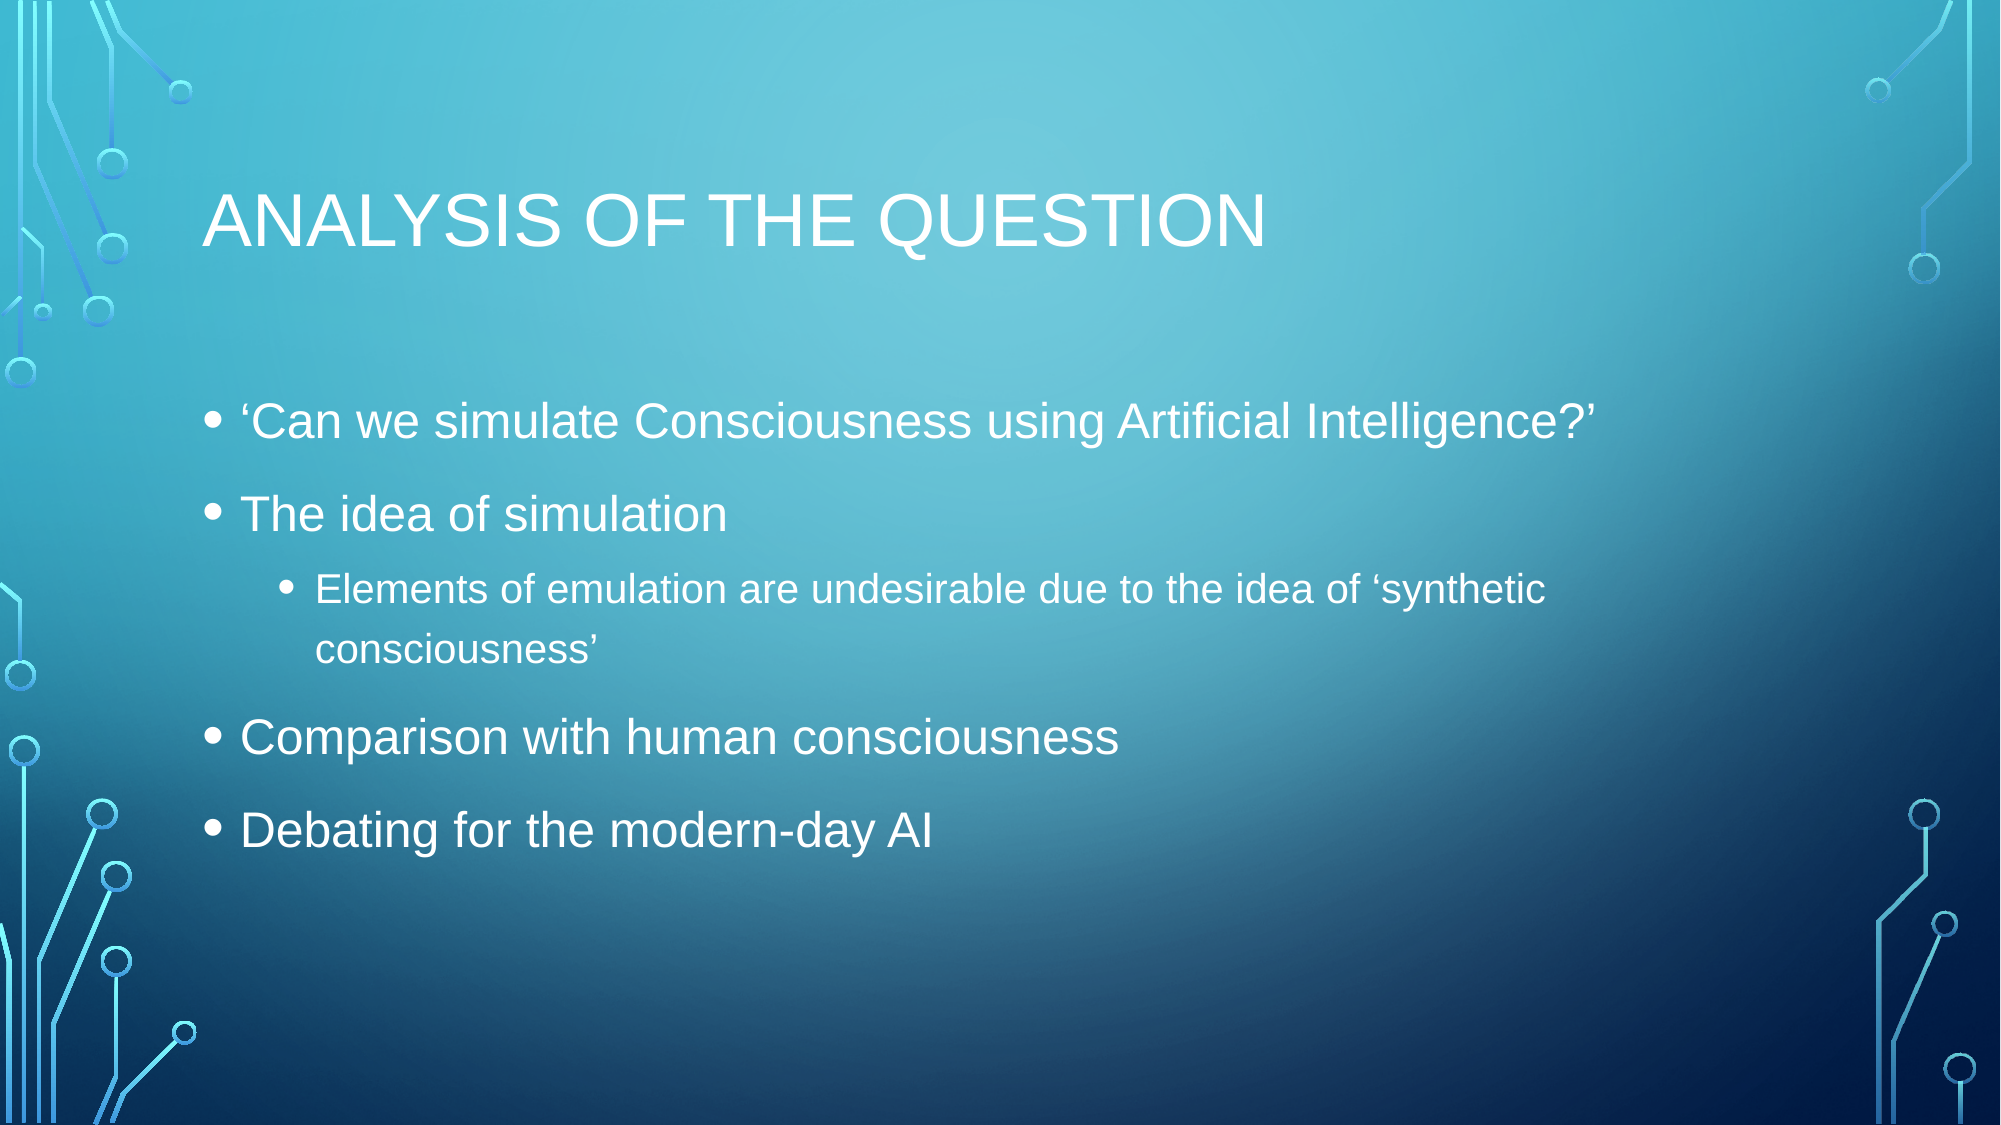

# Analysis of the question
‘Can we simulate Consciousness using Artificial Intelligence?’
The idea of simulation
Elements of emulation are undesirable due to the idea of ‘synthetic consciousness’
Comparison with human consciousness
Debating for the modern-day AI